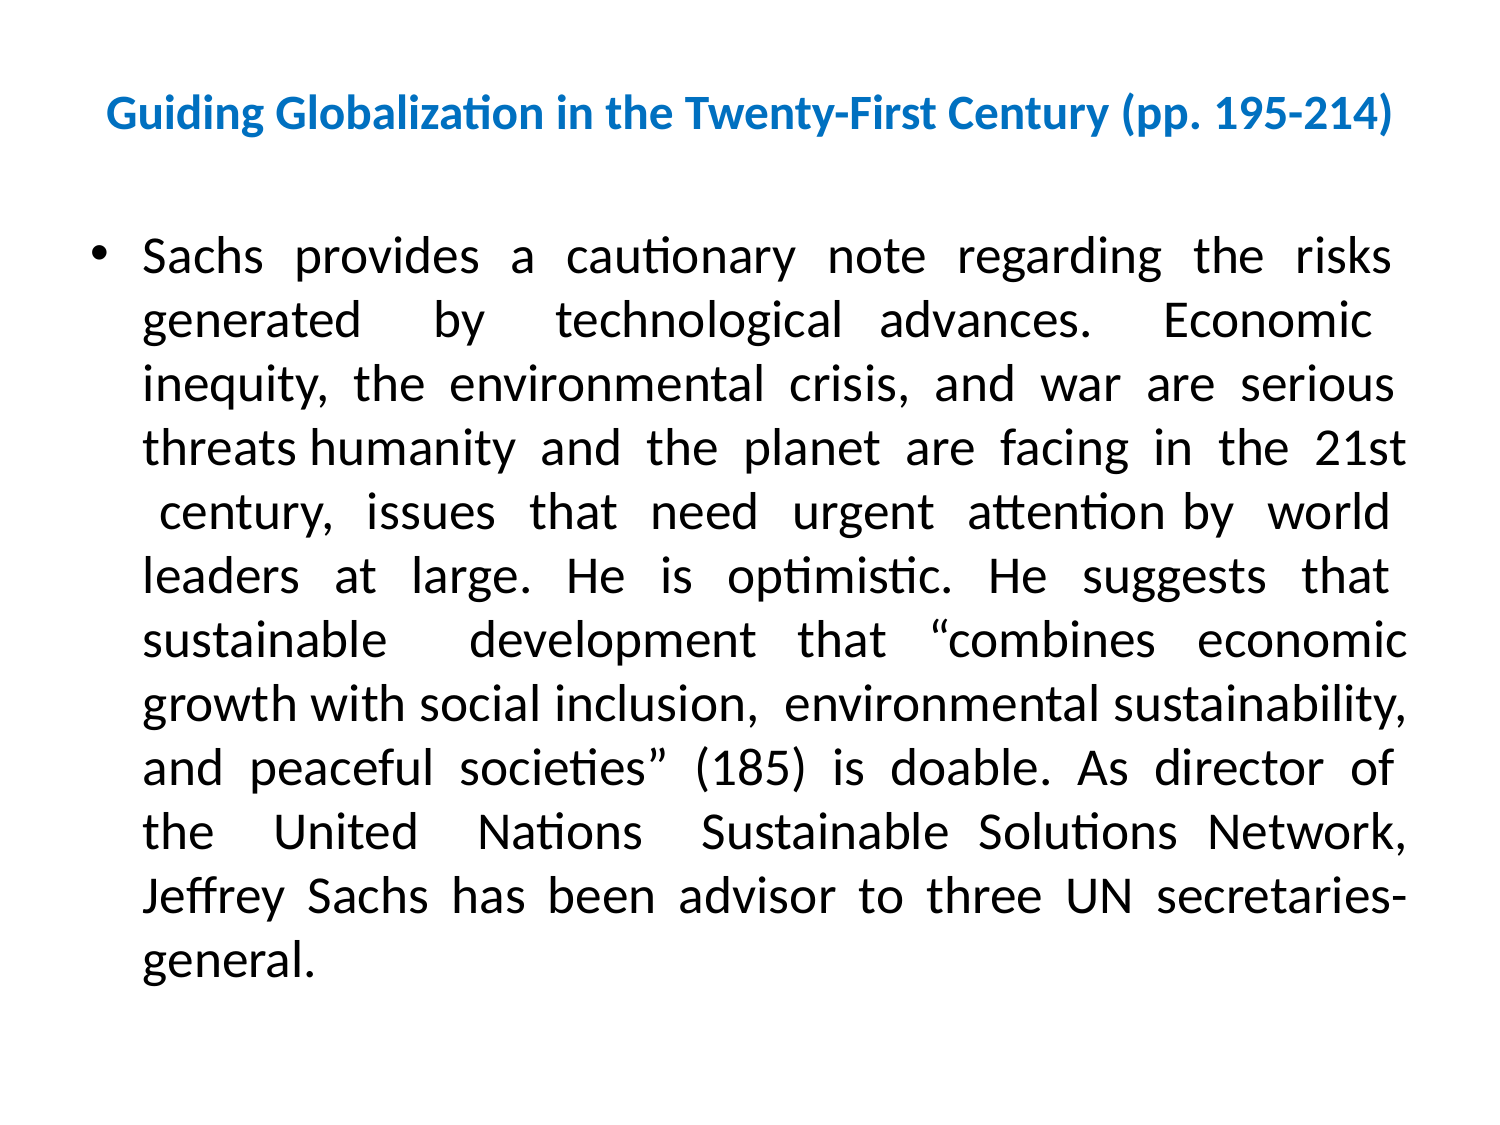

# Guiding Globalization in the Twenty-First Century (pp. 195-214)
Sachs  provides  a  cautionary  note  regarding  the  risks  generated  by  technological advances.  Economic  inequity,  the  environmental  crisis,  and  war  are  serious  threats humanity  and  the  planet  are  facing  in  the  21st  century,  issues  that  need  urgent  attention by  world  leaders  at  large.  He  is  optimistic.  He  suggests  that  sustainable  development that “combines economic growth with social inclusion,  environmental sustainability, and  peaceful  societies”  (185)  is  doable.  As  director  of  the  United  Nations  Sustainable Solutions Network, Jeffrey Sachs has been advisor to three UN secretaries-general.